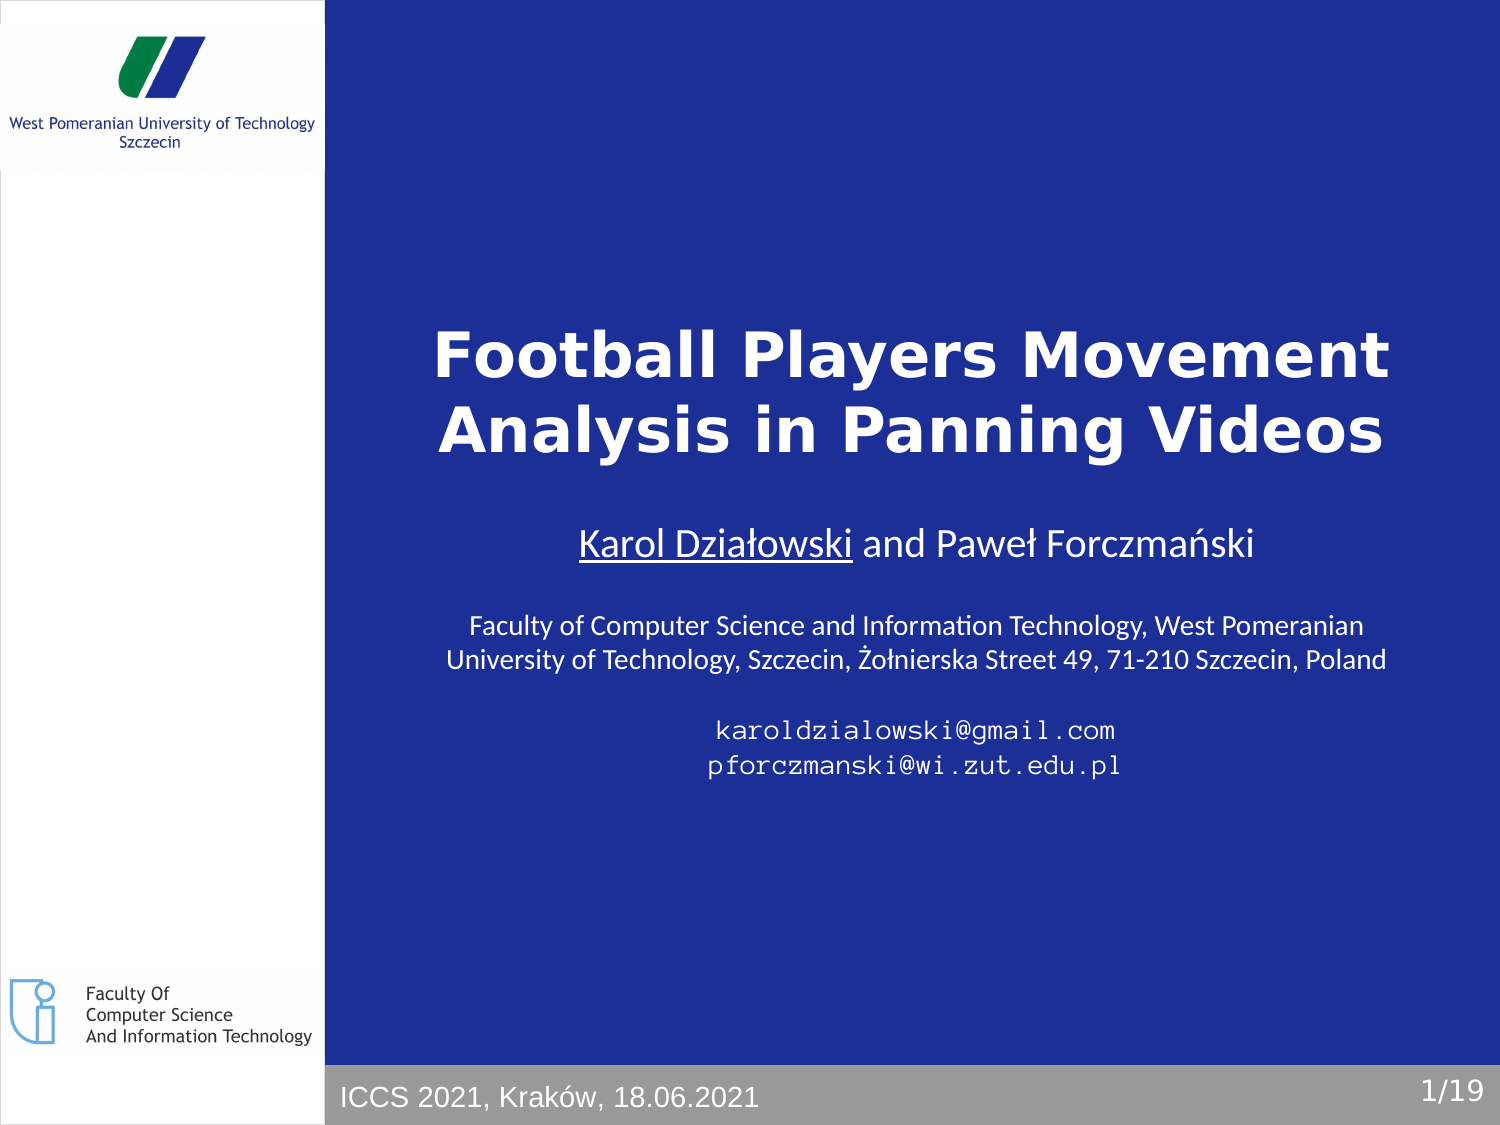

# Football Players Movement Analysis in Panning Videos
Karol Działowski and Paweł Forczmański

Faculty of Computer Science and Information Technology, West Pomeranian
University of Technology, Szczecin, Żołnierska Street 49, 71-210 Szczecin, Poland

karoldzialowski@gmail.com
pforczmanski@wi.zut.edu.pl
1/19